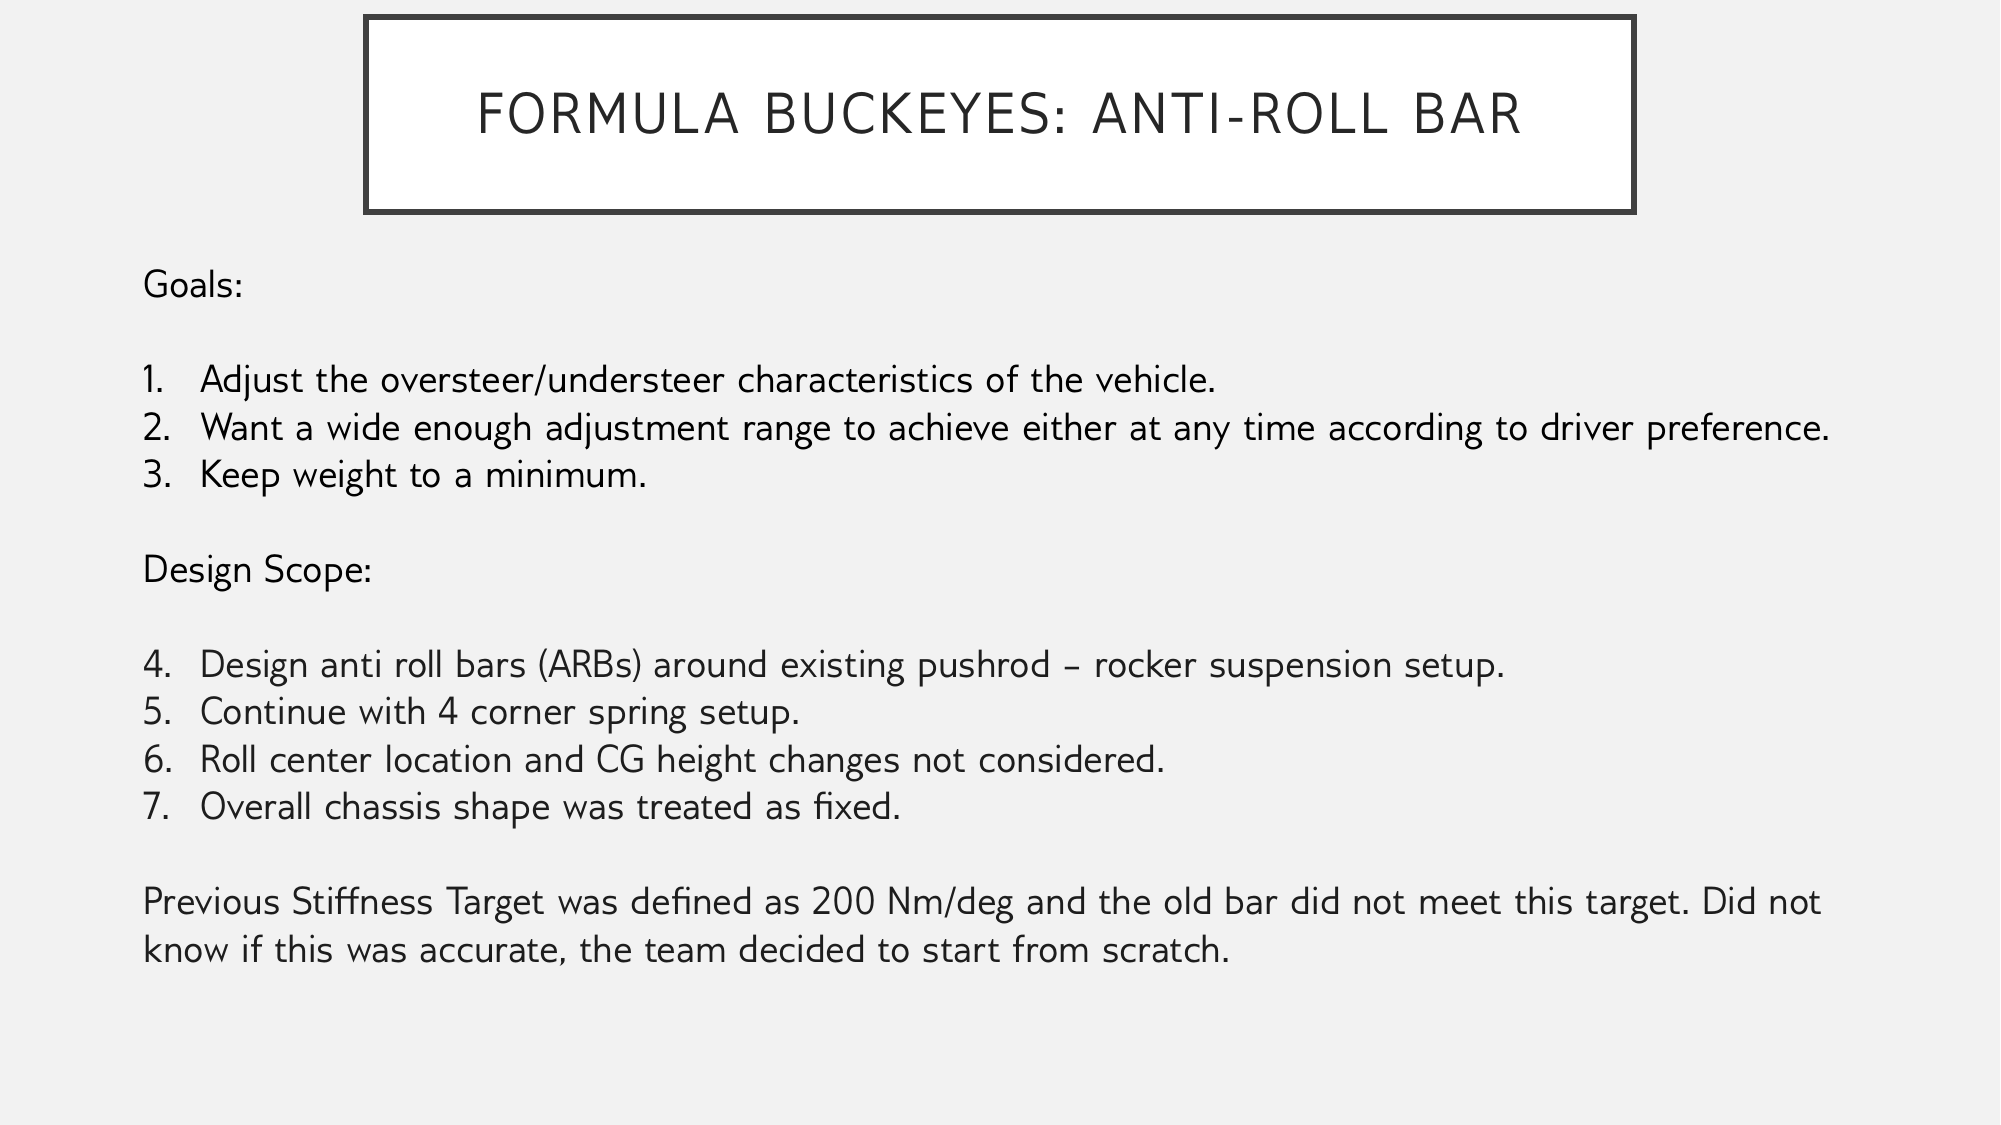

# FORMULA BUCKEYES: Anti-Roll Bar
Goals:

Adjust the oversteer/understeer characteristics of the vehicle.
Want a wide enough adjustment range to achieve either at any time according to driver preference.
Keep weight to a minimum.

Design Scope:

Design anti roll bars (ARBs) around existing pushrod – rocker suspension setup.
Continue with 4 corner spring setup.
Roll center location and CG height changes not considered.
Overall chassis shape was treated as fixed.

Previous Stiffness Target was defined as 200 Nm/deg and the old bar did not meet this target. Did not know if this was accurate, the team decided to start from scratch.